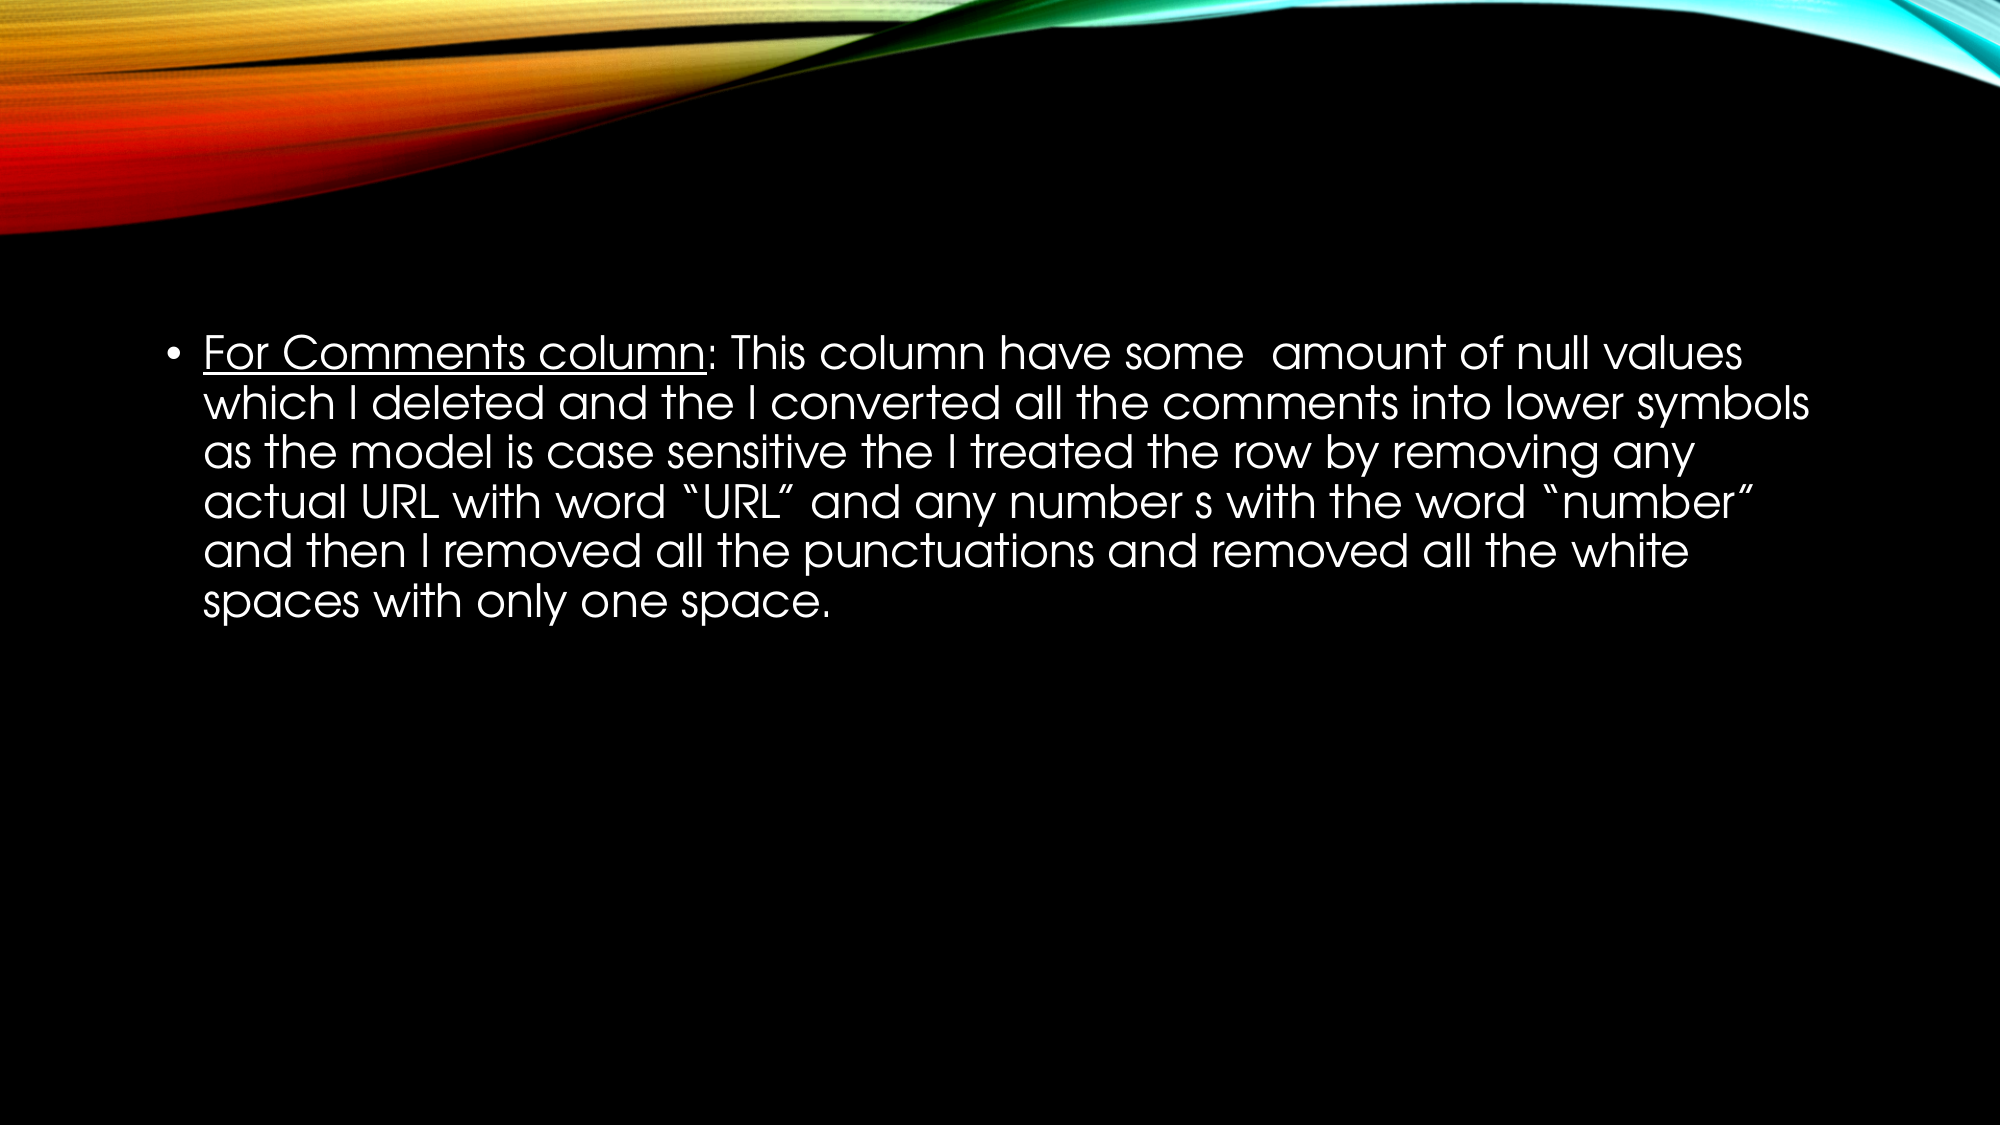

For Comments column: This column have some  amount of null values which I deleted and the I converted all the comments into lower symbols as the model is case sensitive the I treated the row by removing any actual URL with word “URL” and any number s with the word “number” and then I removed all the punctuations and removed all the white spaces with only one space.